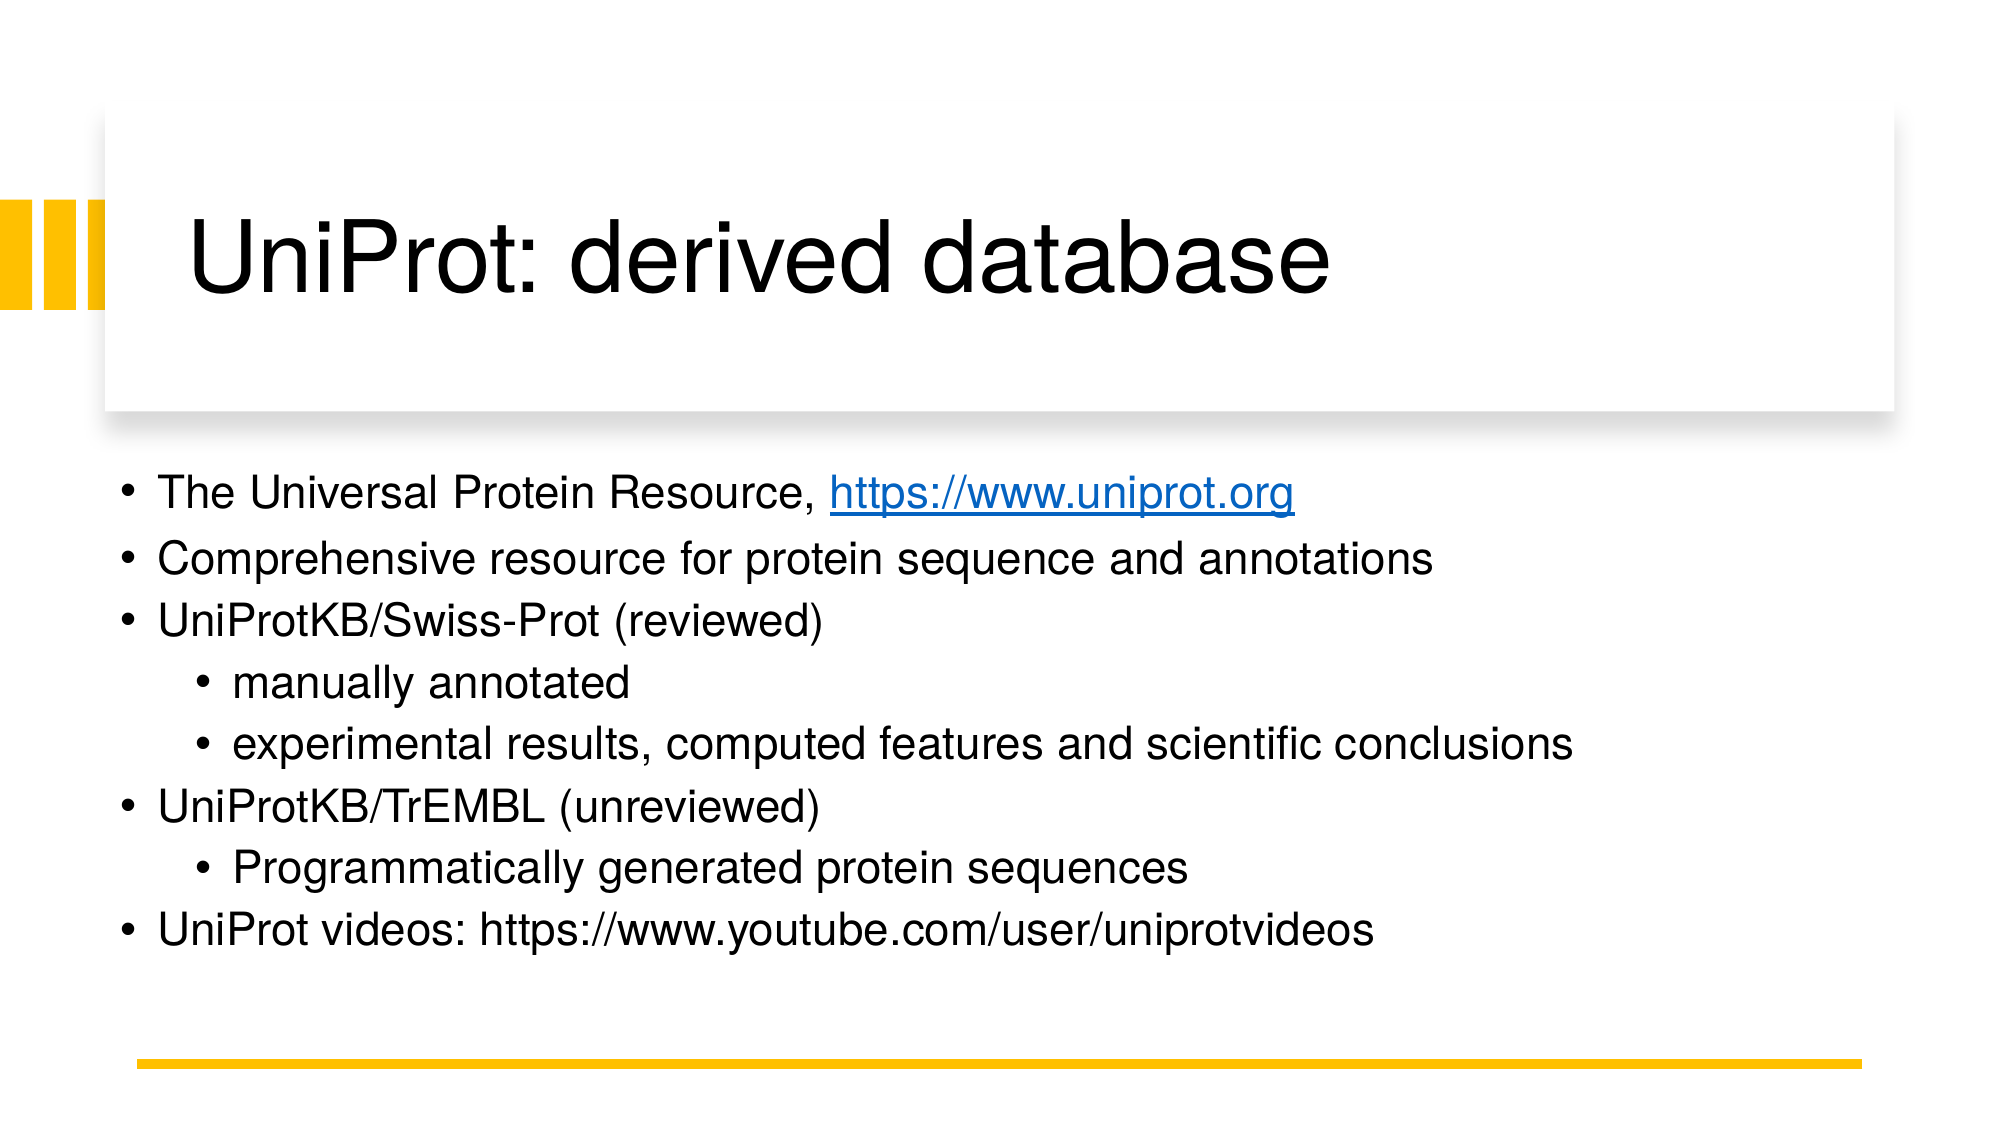

# UniProt: derived database

The Universal Protein Resource, https://www.uniprot.org
Comprehensive resource for protein sequence and annotations
UniProtKB/Swiss-Prot (reviewed)
manually annotated
experimental results, computed features and scientific conclusions
UniProtKB/TrEMBL (unreviewed)
Programmatically generated protein sequences
UniProt videos: https://www.youtube.com/user/uniprotvideos